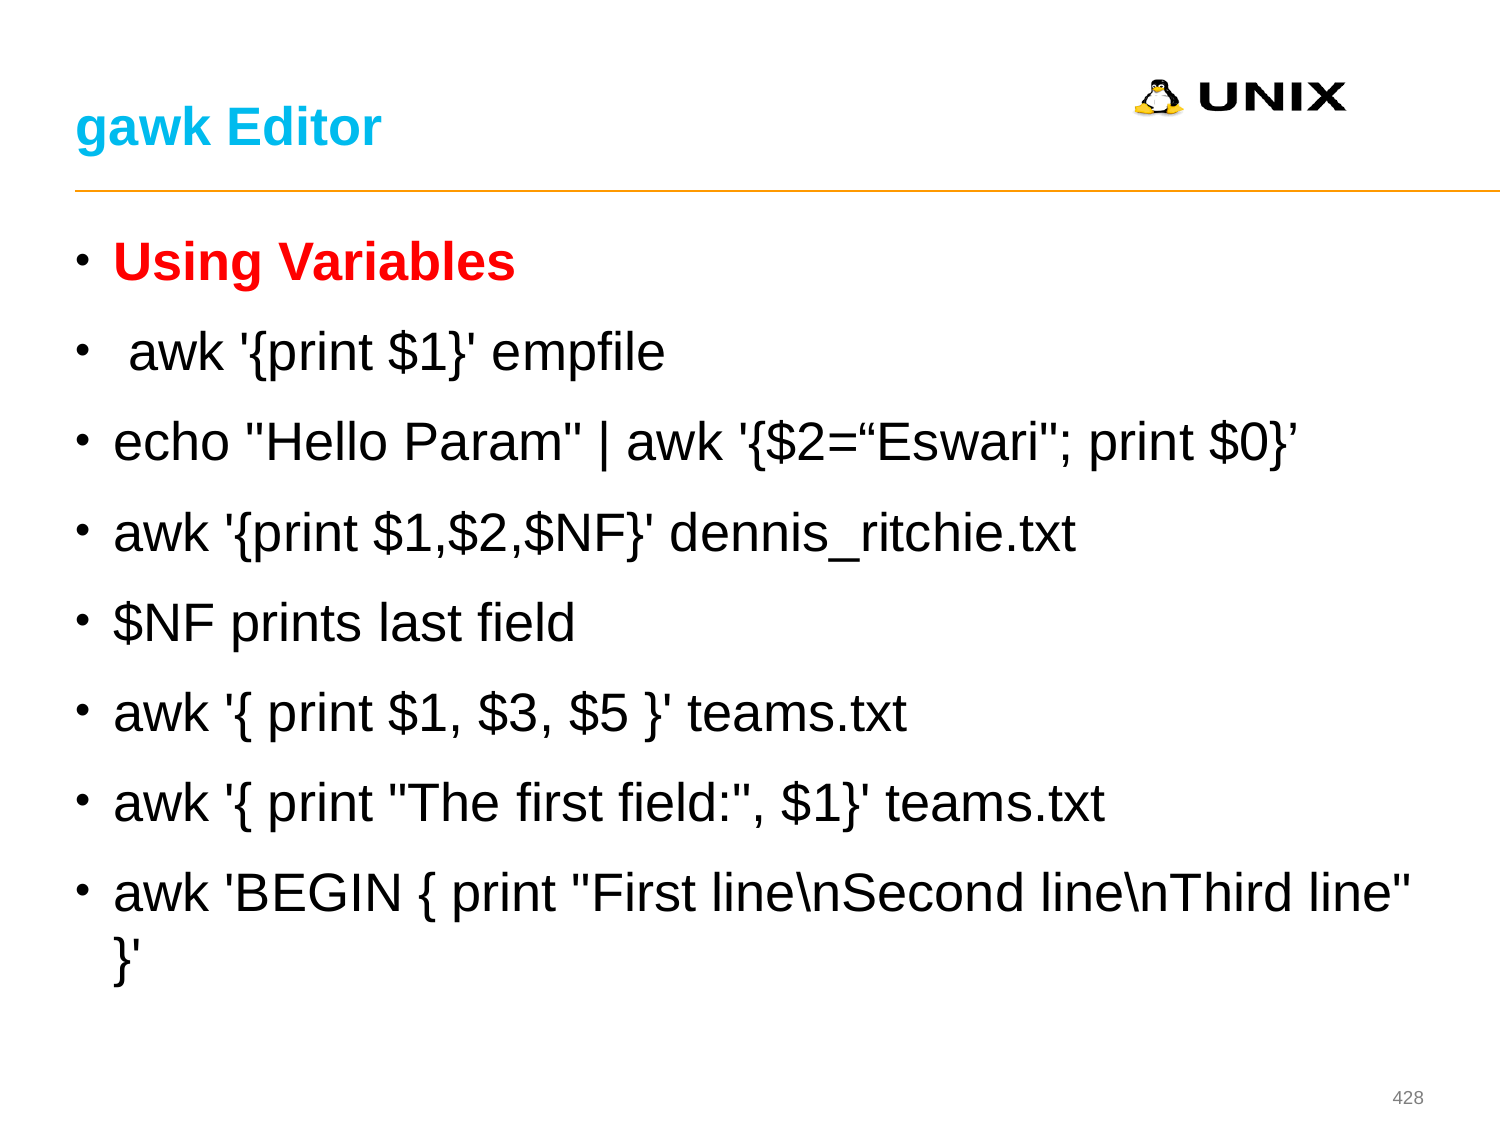

# gawk Editor
Using Variables
 awk '{print $1}' empfile
echo "Hello Param" | awk '{$2=“Eswari"; print $0}’
awk '{print $1,$2,$NF}' dennis_ritchie.txt
$NF prints last field
awk '{ print $1, $3, $5 }' teams.txt
awk '{ print "The first field:", $1}' teams.txt
awk 'BEGIN { print "First line\nSecond line\nThird line" }'